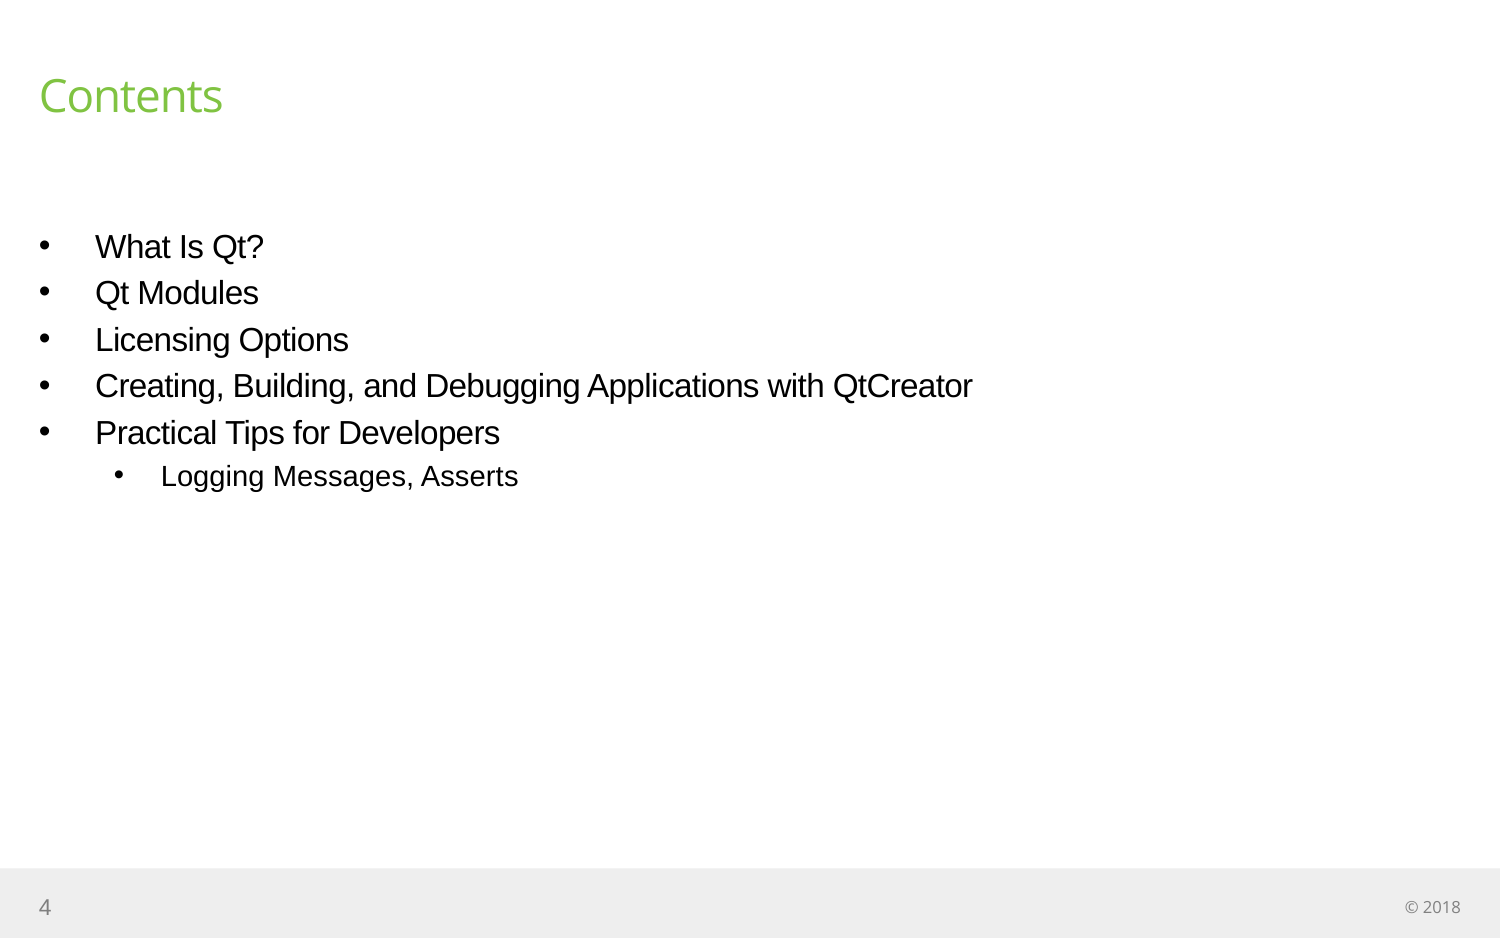

# Contents
What Is Qt?
Qt Modules
Licensing Options
Creating, Building, and Debugging Applications with QtCreator
Practical Tips for Developers
Logging Messages, Asserts

4
© 2018